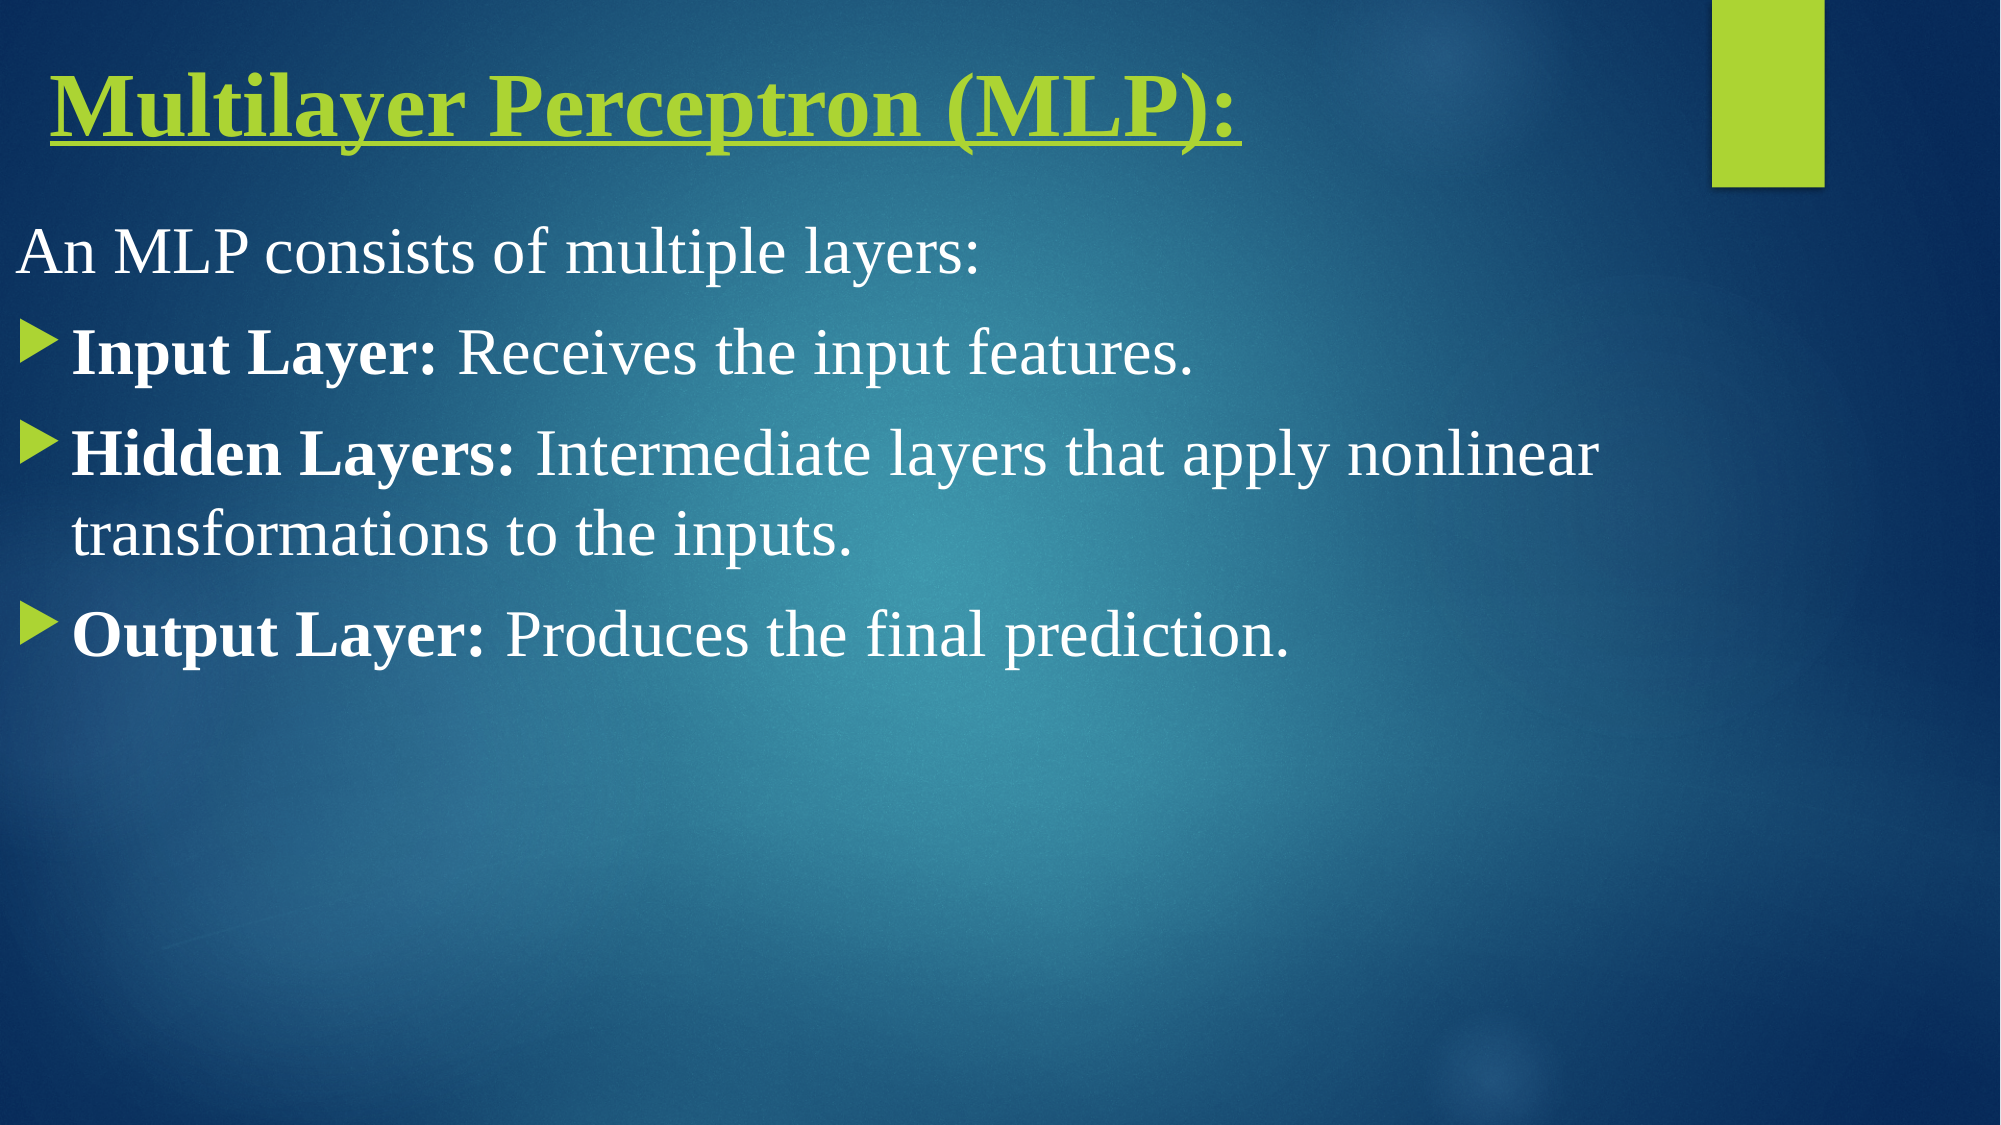

# Multilayer Perceptron (MLP):
An MLP consists of multiple layers:
Input Layer: Receives the input features.
Hidden Layers: Intermediate layers that apply nonlinear transformations to the inputs.
Output Layer: Produces the final prediction.